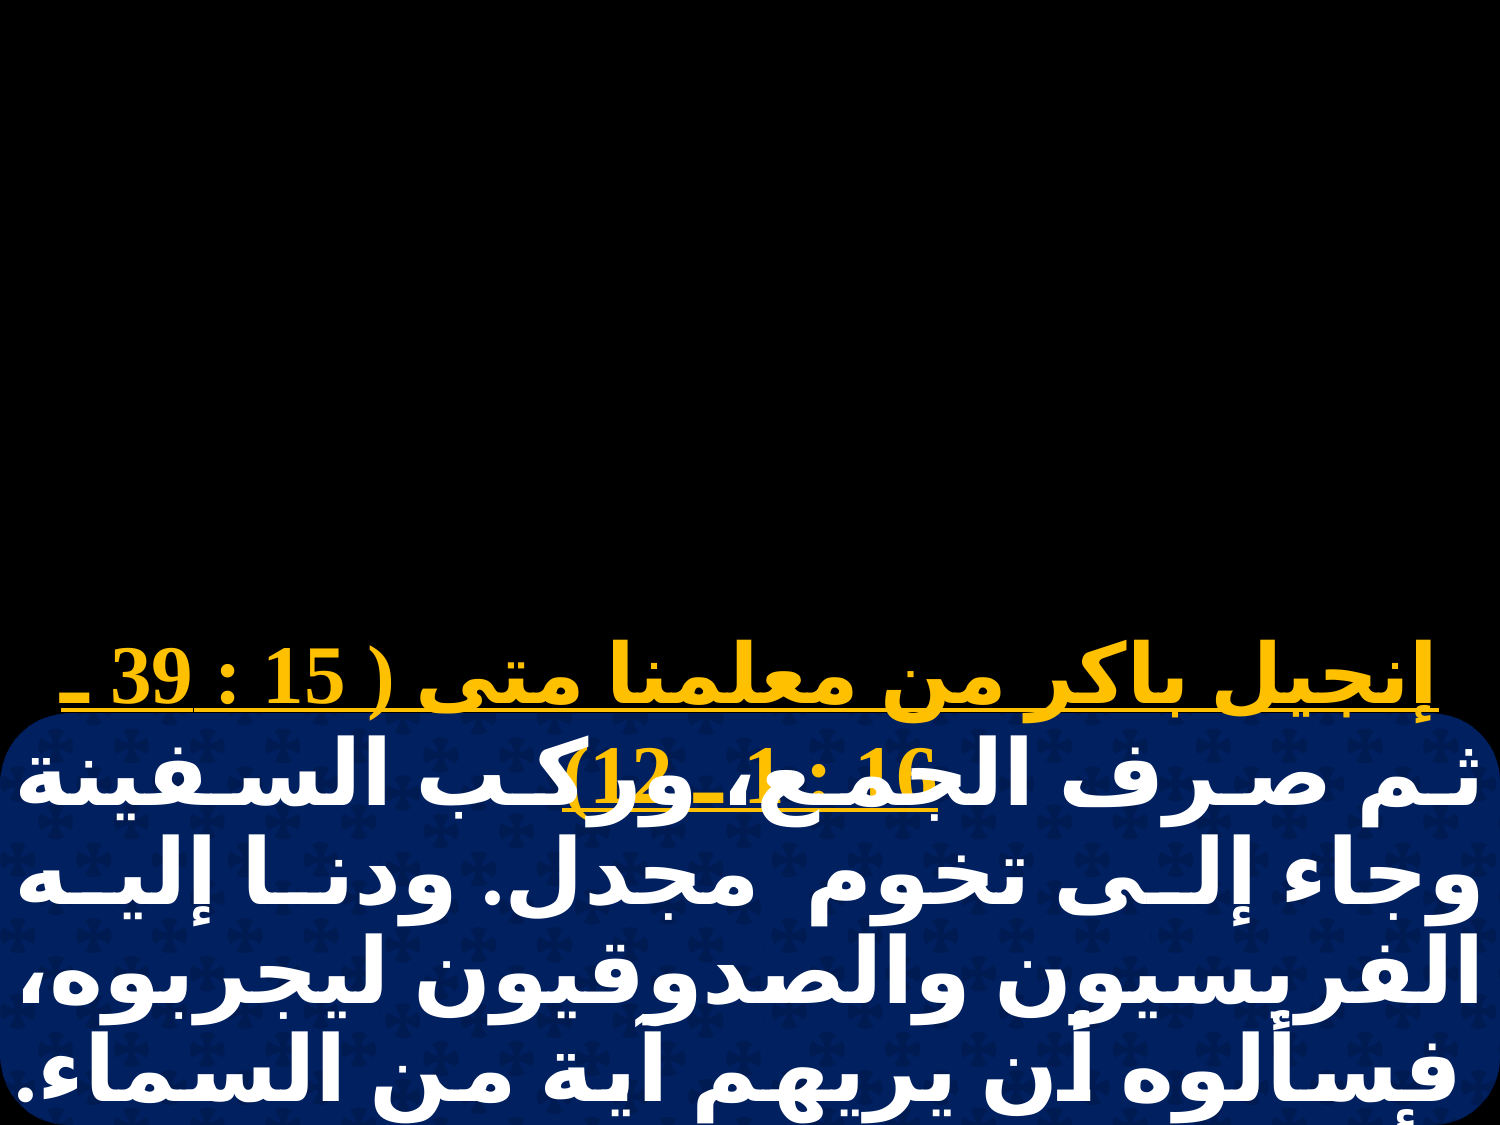

إنجيل باكر من معلمنا متى ( 15 : 39 ـ 16 : 1 ـ 12)
ثم صرف الجمع، وركب السفينة وجاء إلى تخوم  مجدل. ودنا إليه الفريسيون والصدوقيون ليجربوه،  فسألوه أن يريهم آية من السماء. فأجابهم قائلا: "  إذا كان المساء قلتم صحو، لأن السماء محمرة.